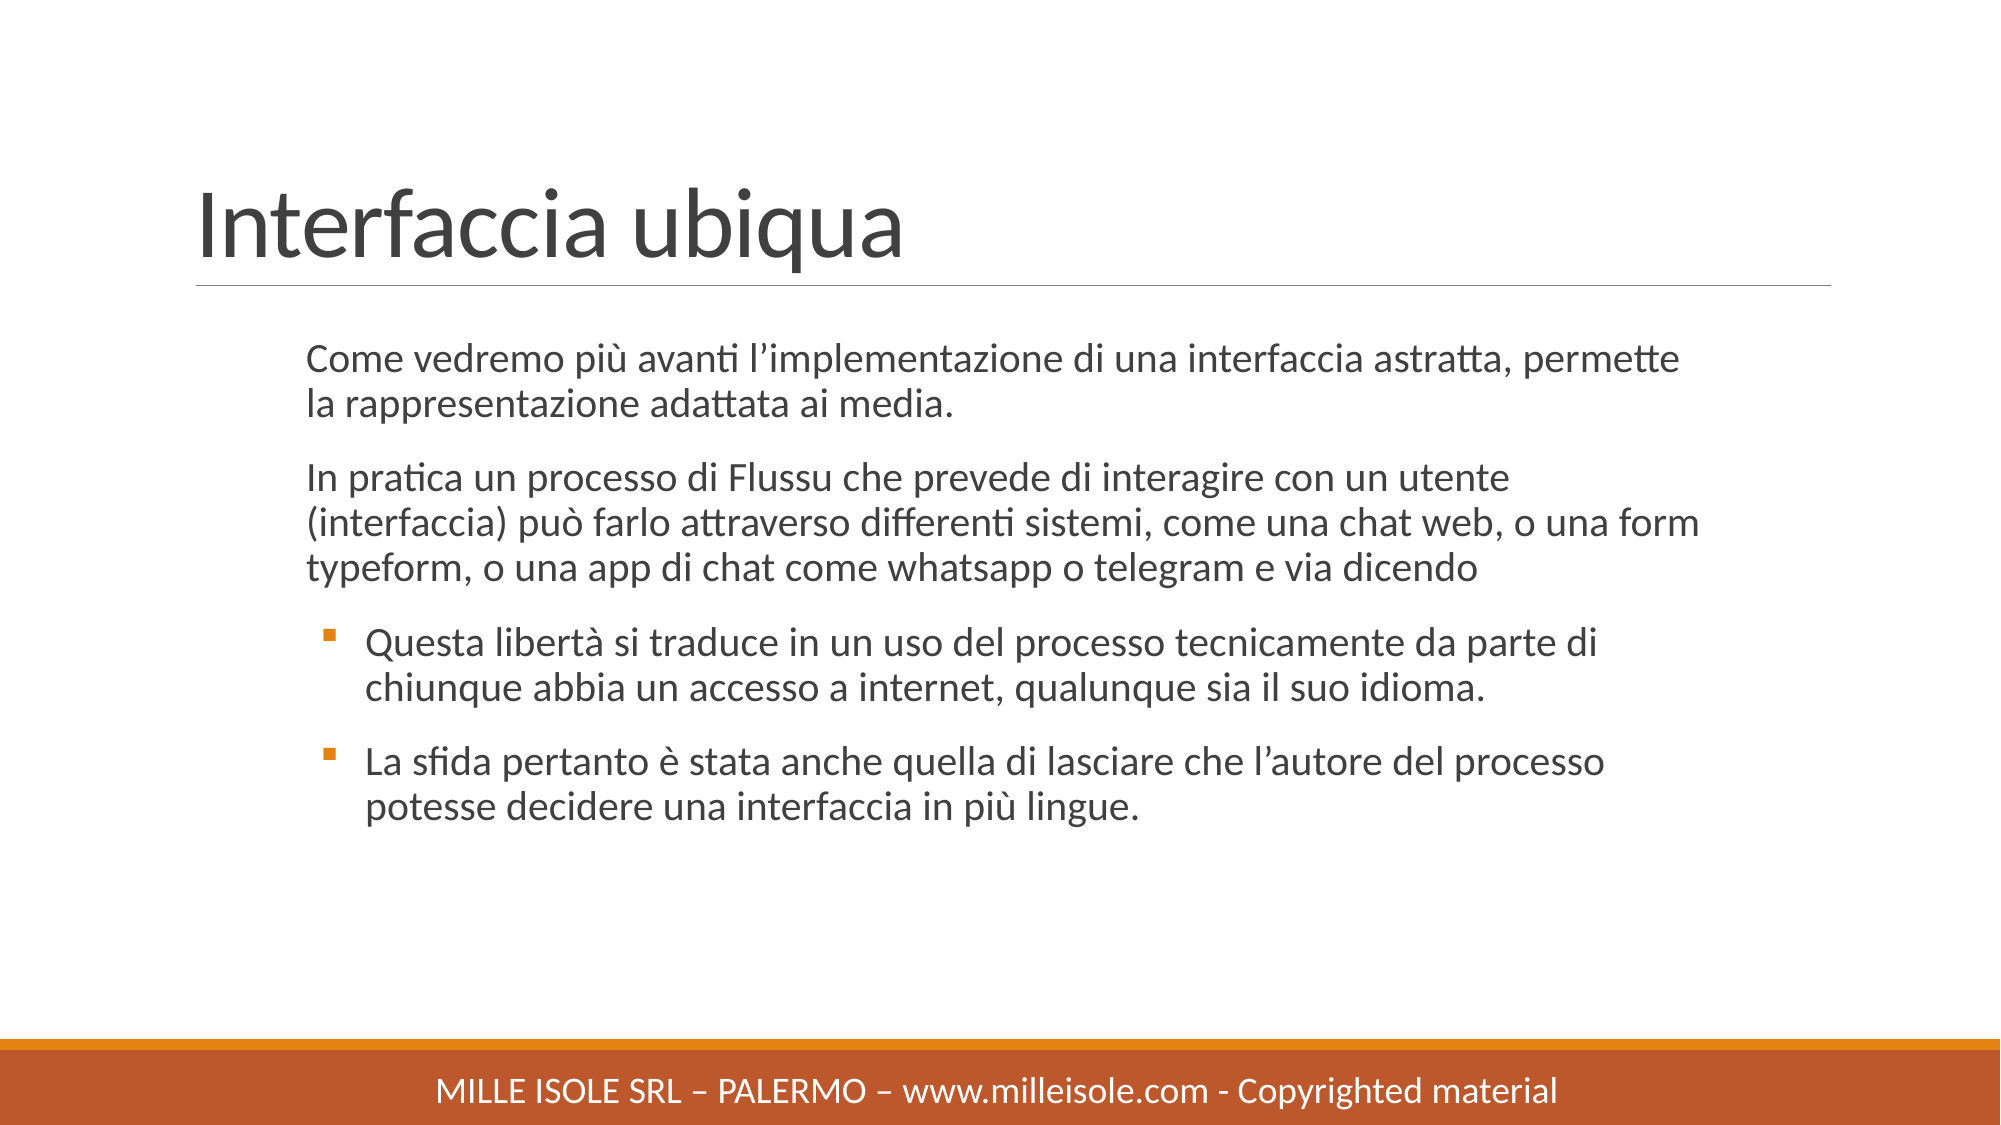

# Interfaccia ubiqua
Come vedremo più avanti l’implementazione di una interfaccia astratta, permette la rappresentazione adattata ai media.
In pratica un processo di Flussu che prevede di interagire con un utente (interfaccia) può farlo attraverso differenti sistemi, come una chat web, o una form typeform, o una app di chat come whatsapp o telegram e via dicendo
Questa libertà si traduce in un uso del processo tecnicamente da parte di chiunque abbia un accesso a internet, qualunque sia il suo idioma.
La sfida pertanto è stata anche quella di lasciare che l’autore del processo potesse decidere una interfaccia in più lingue.